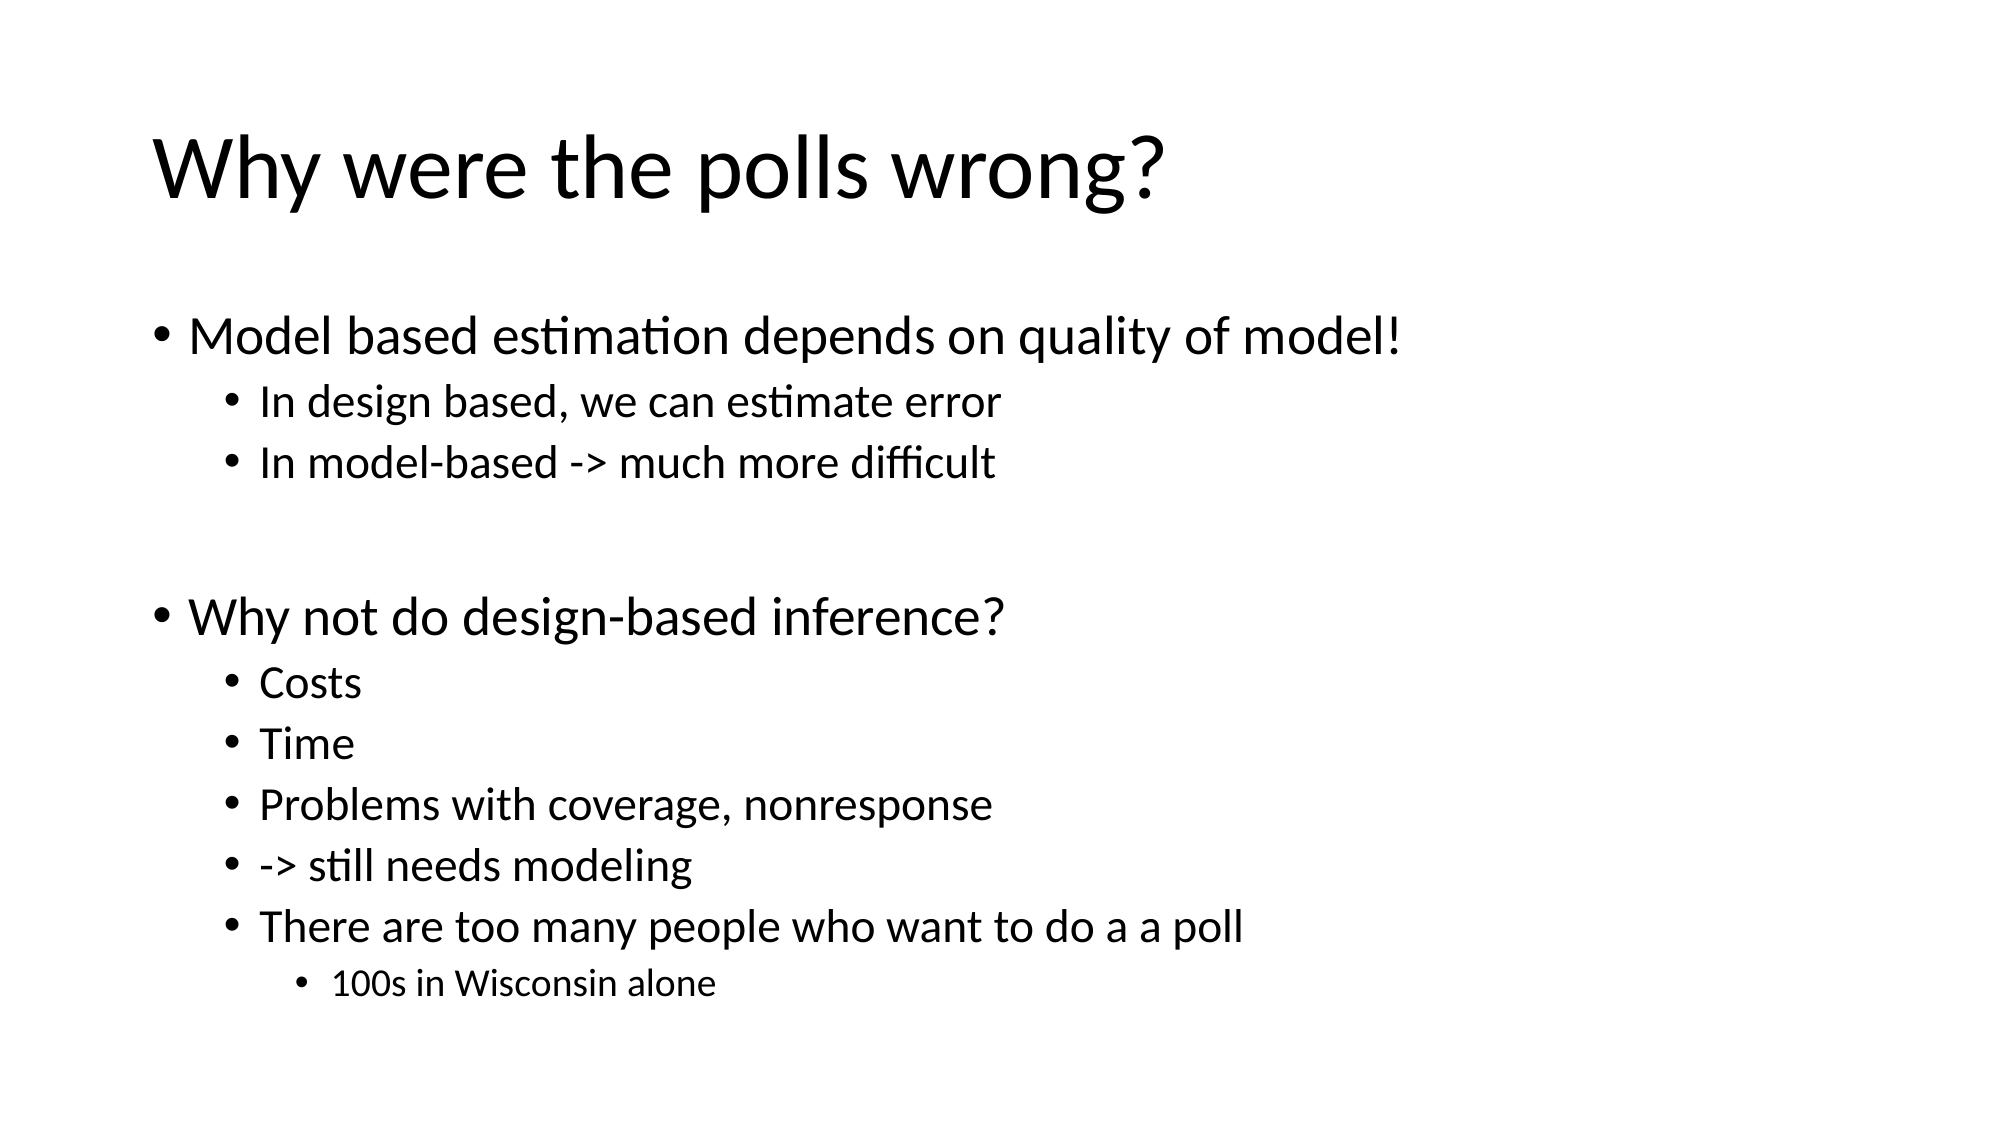

# Why were the polls wrong?
Model based estimation depends on quality of model!
In design based, we can estimate error
In model-based -> much more difficult

Why not do design-based inference?
Costs
Time
Problems with coverage, nonresponse
-> still needs modeling
There are too many people who want to do a a poll
100s in Wisconsin alone